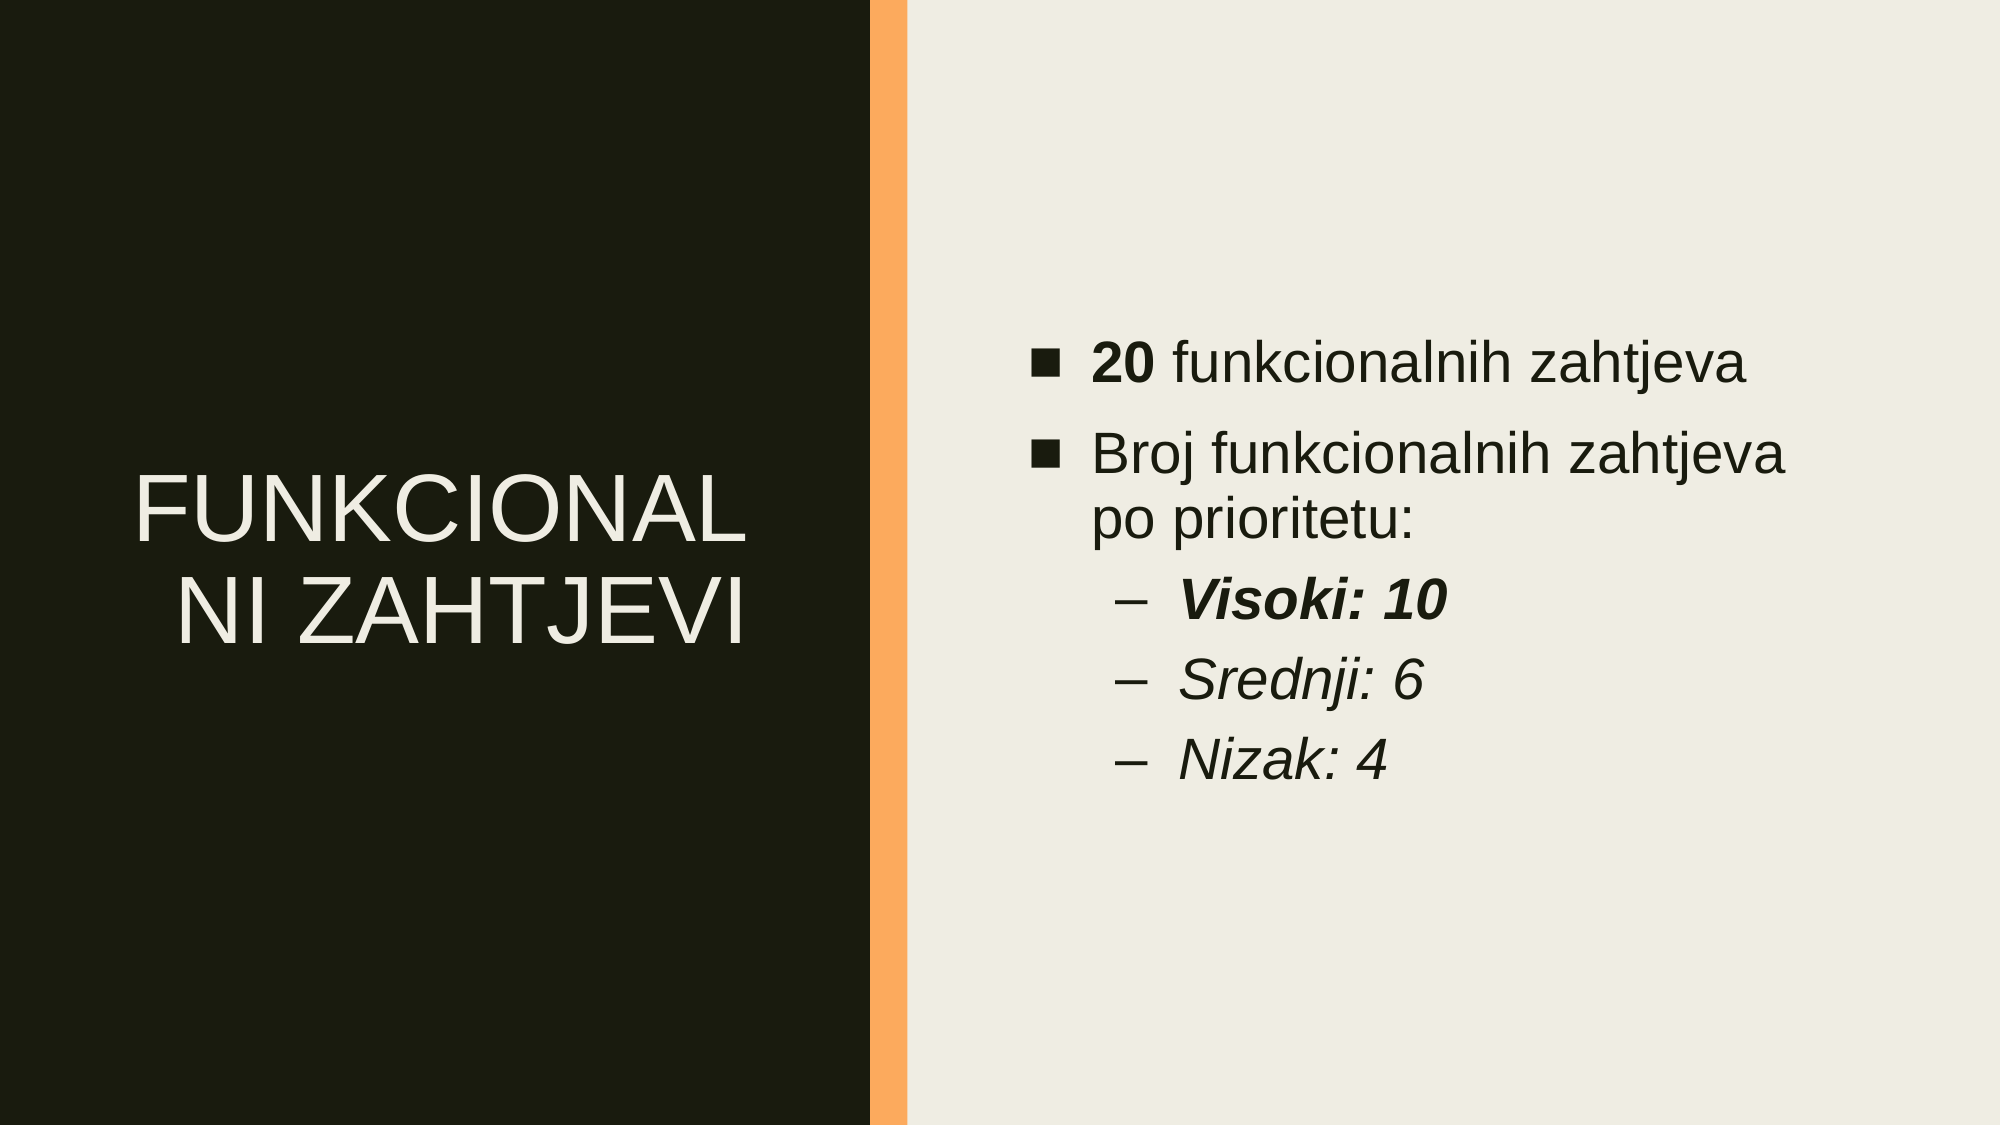

# FUNKCIONALNI ZAHTJEVI
20 funkcionalnih zahtjeva
Broj funkcionalnih zahtjeva po prioritetu:
Visoki: 10
Srednji: 6
Nizak: 4